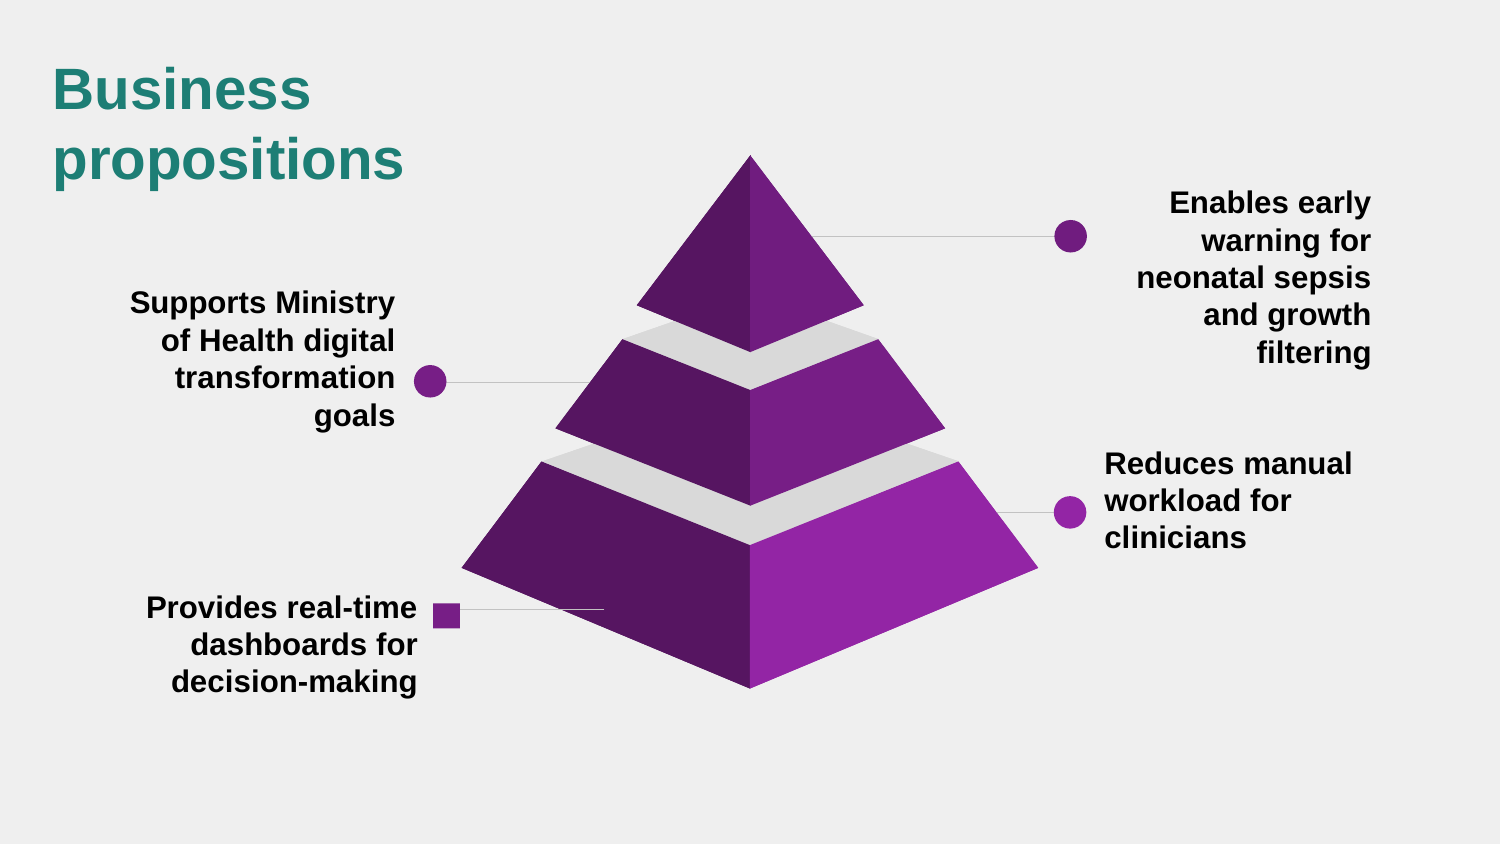

Business propositions

Enables early warning for neonatal sepsis and growth filtering

Supports Ministry of Health digital transformation goals

Reduces manual workload for clinicians

Provides real‑time dashboards for decision‑making